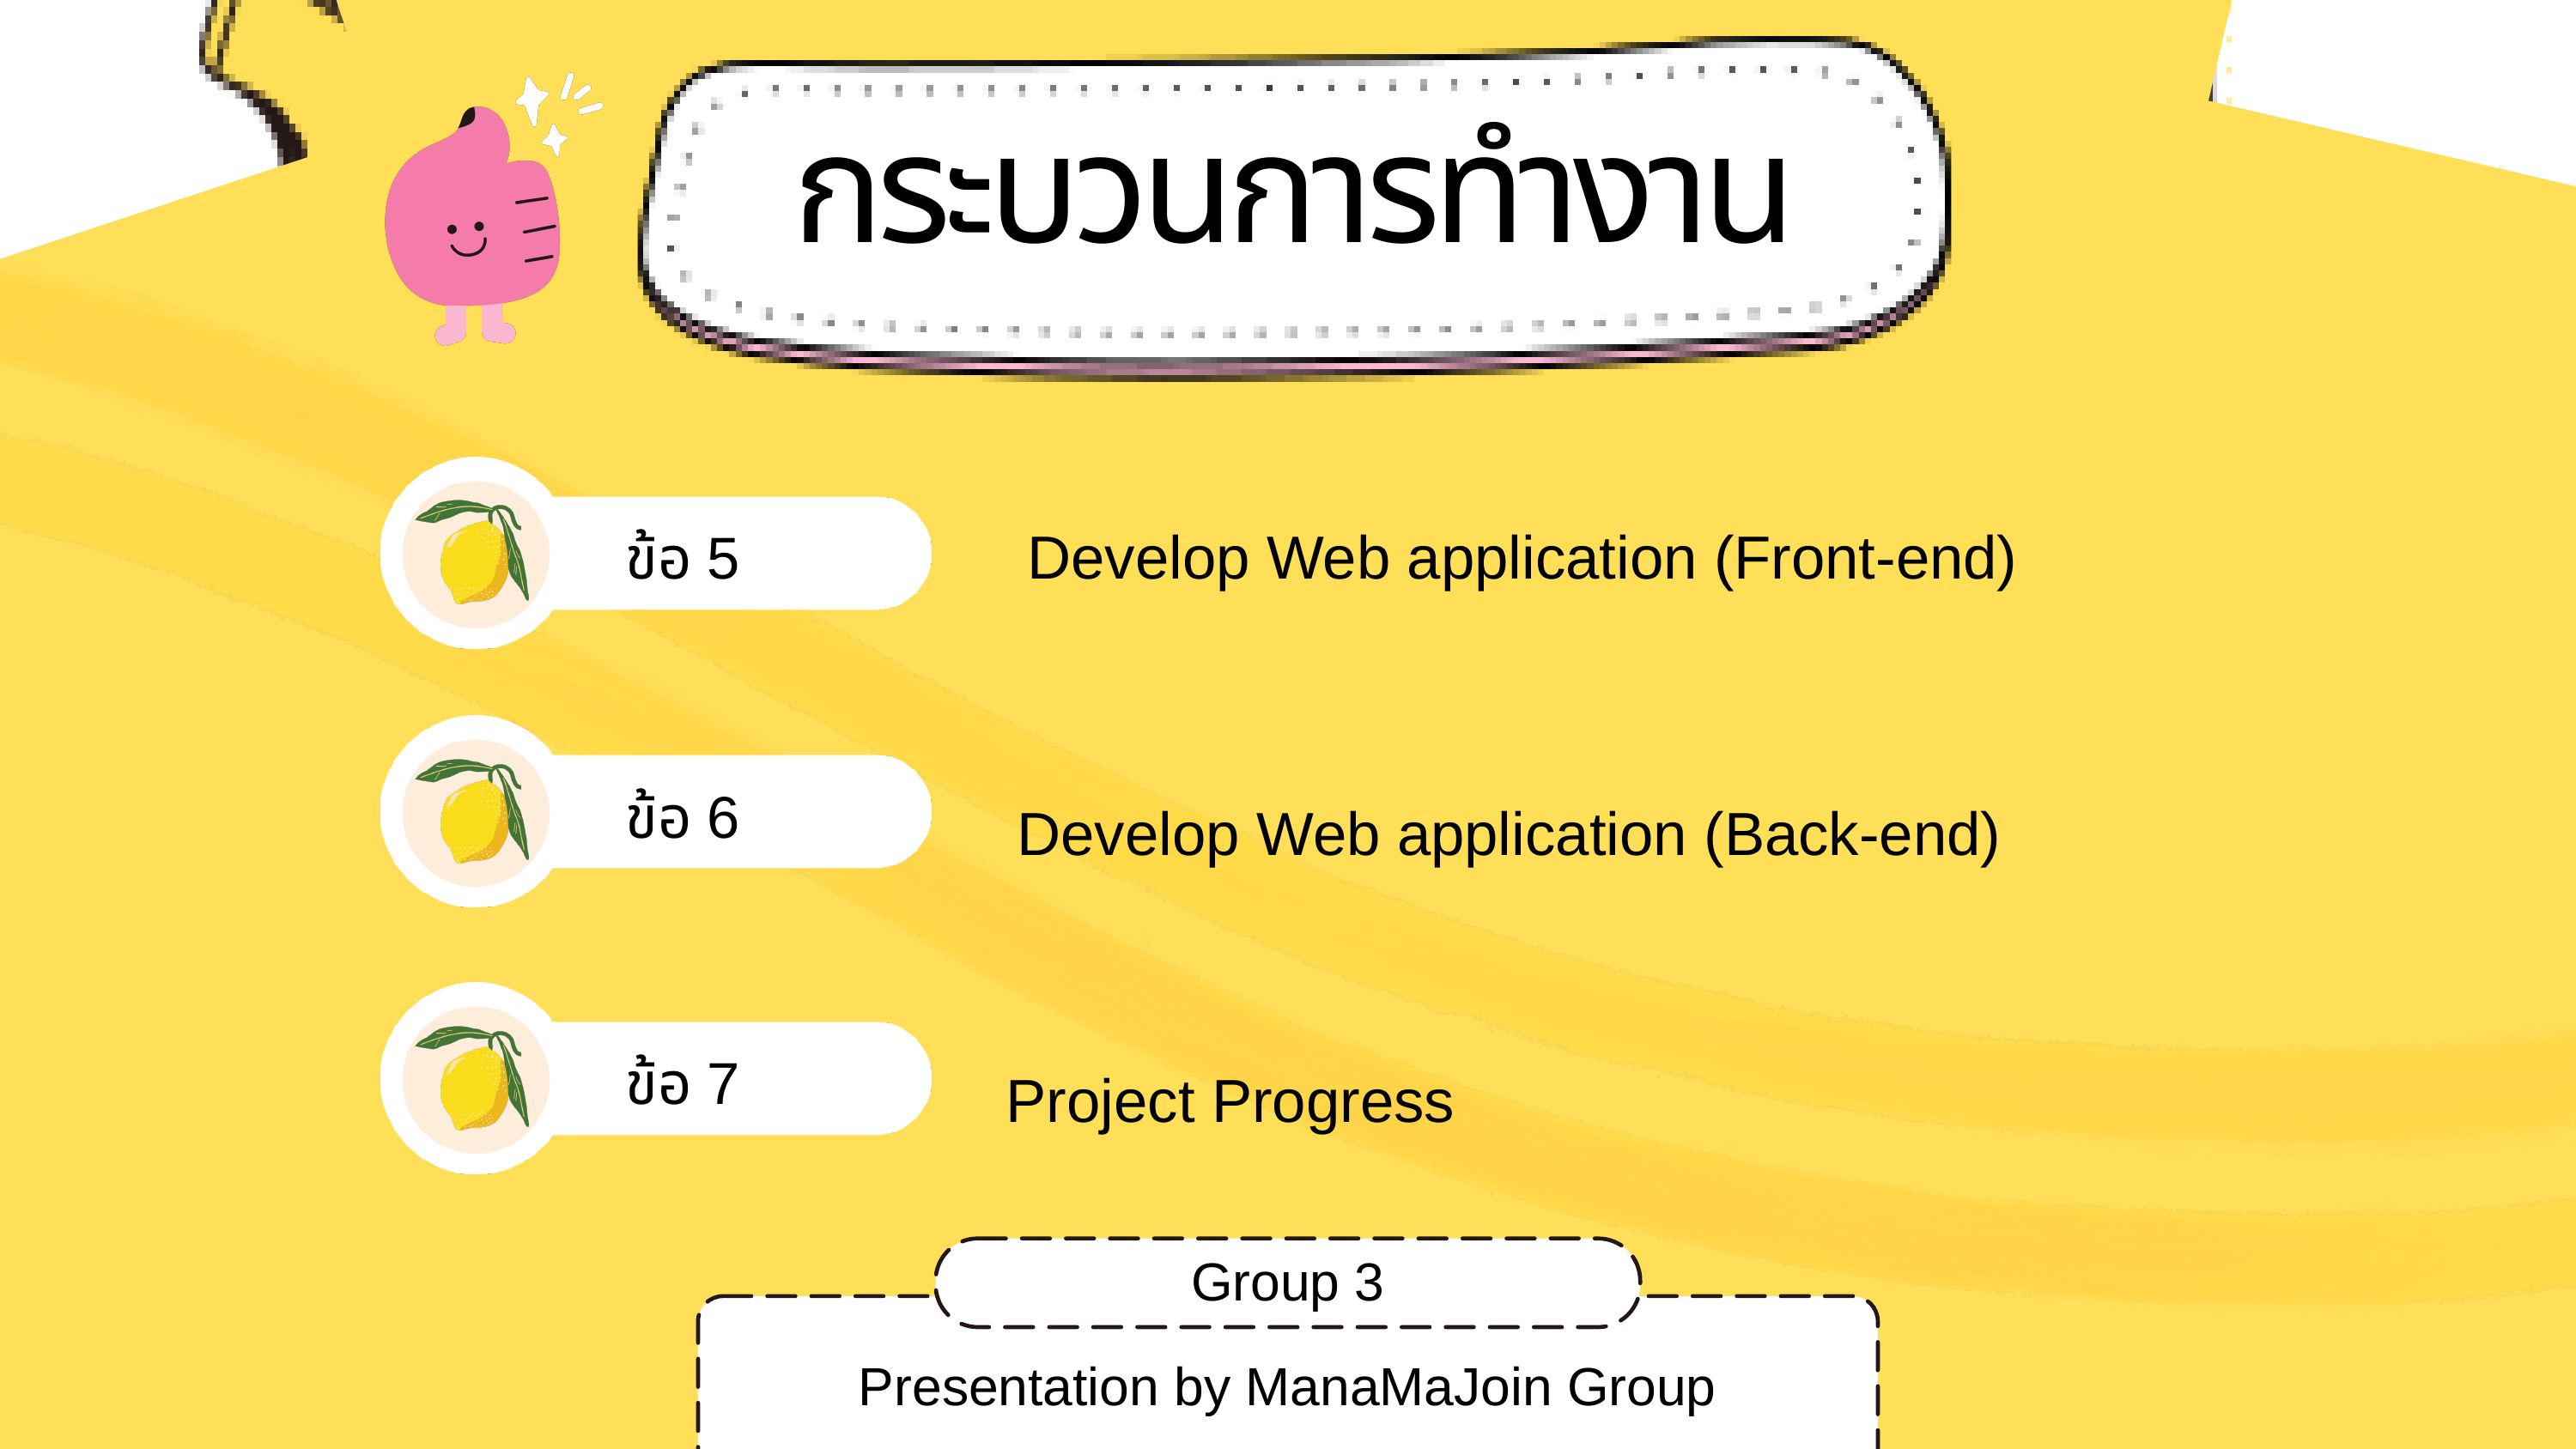

กระบวนการทำงาน

Develop Web application (Front-end)
ข้อ 5

ข้อ 6
Develop Web application (Back-end)

ข้อ 7
Project Progress
Group 3

Presentation by ManaMaJoin Group